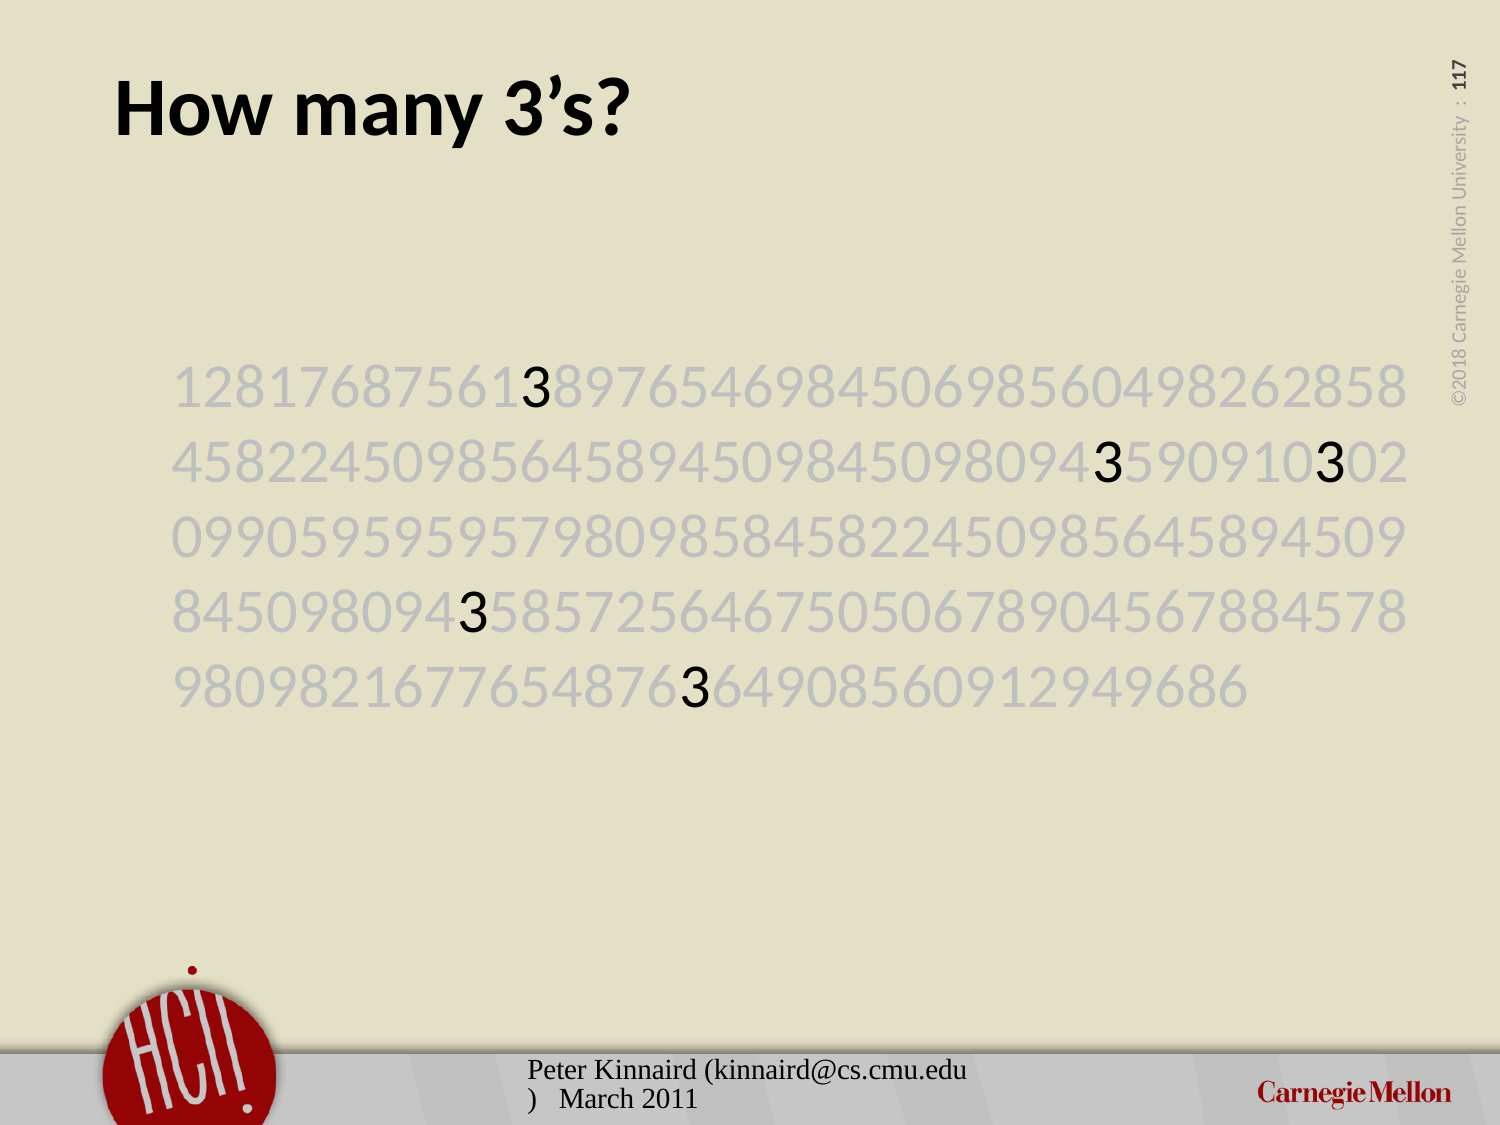

# How many 3’s?
  1281768756138976546984506985604982628584582245098564589450984509809435909103020990595959579809858458224509856458945098450980943585725646750506789045678845789809821677654876364908560912949686

Peter Kinnaird (kinnaird@cs.cmu.edu)   March 2011